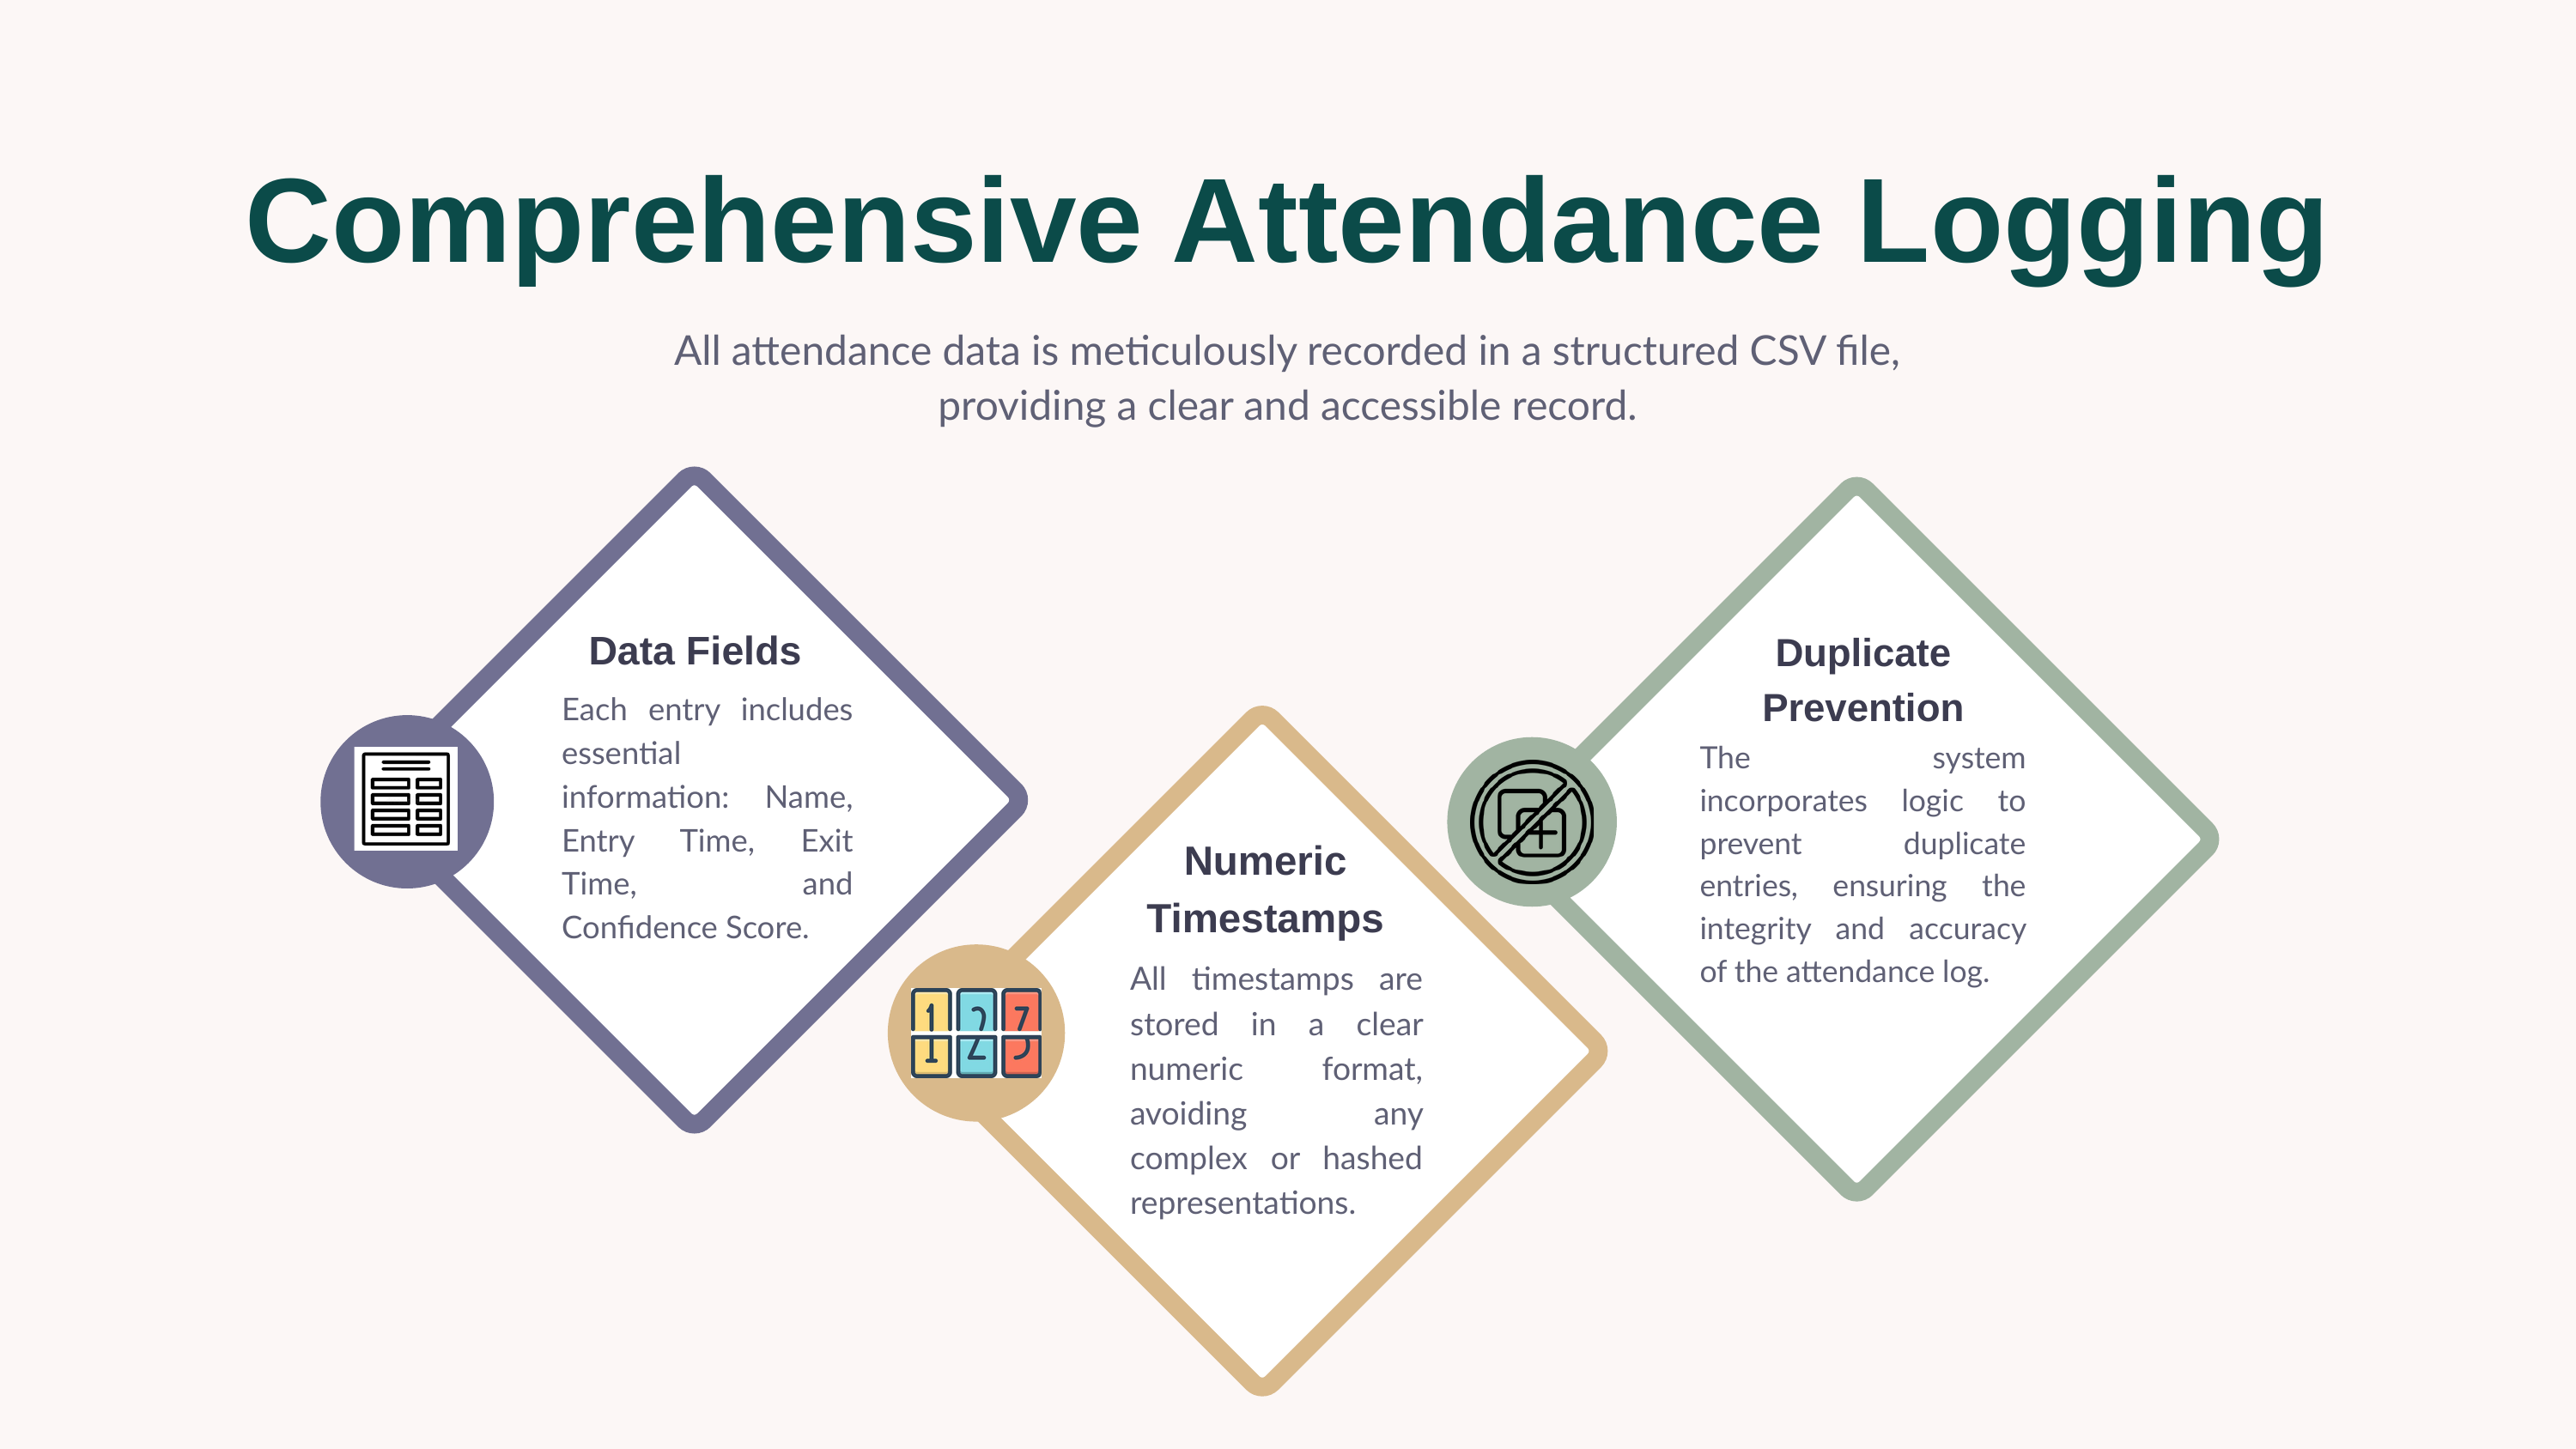

Comprehensive Attendance Logging
All attendance data is meticulously recorded in a structured CSV file, providing a clear and accessible record.

Data Fields

Duplicate Prevention

Each entry includes essential information: Name, Entry Time, Exit Time, and Confidence Score.

The system incorporates logic to prevent duplicate entries, ensuring the integrity and accuracy of the attendance log.

Numeric Timestamps

All timestamps are stored in a clear numeric format, avoiding any complex or hashed representations.